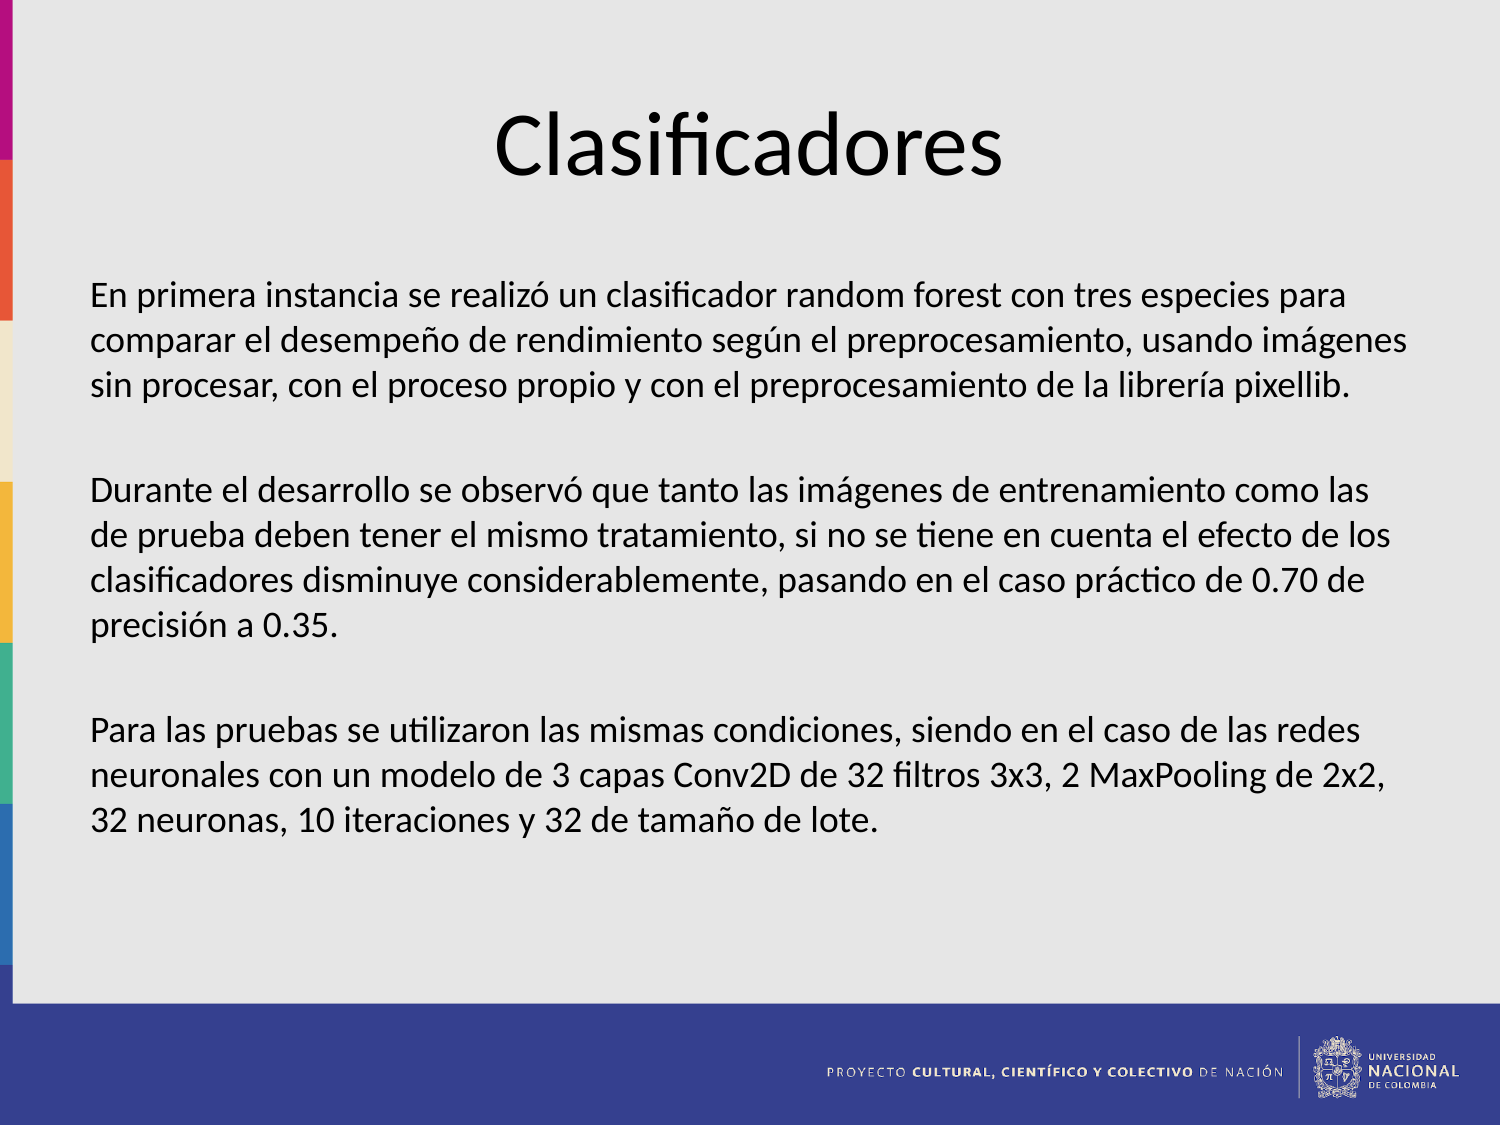

# Clasificadores
En primera instancia se realizó un clasificador random forest con tres especies para comparar el desempeño de rendimiento según el preprocesamiento, usando imágenes sin procesar, con el proceso propio y con el preprocesamiento de la librería pixellib.

Durante el desarrollo se observó que tanto las imágenes de entrenamiento como las de prueba deben tener el mismo tratamiento, si no se tiene en cuenta el efecto de los clasificadores disminuye considerablemente, pasando en el caso práctico de 0.70 de precisión a 0.35.

Para las pruebas se utilizaron las mismas condiciones, siendo en el caso de las redes neuronales con un modelo de 3 capas Conv2D de 32 filtros 3x3, 2 MaxPooling de 2x2, 32 neuronas, 10 iteraciones y 32 de tamaño de lote.